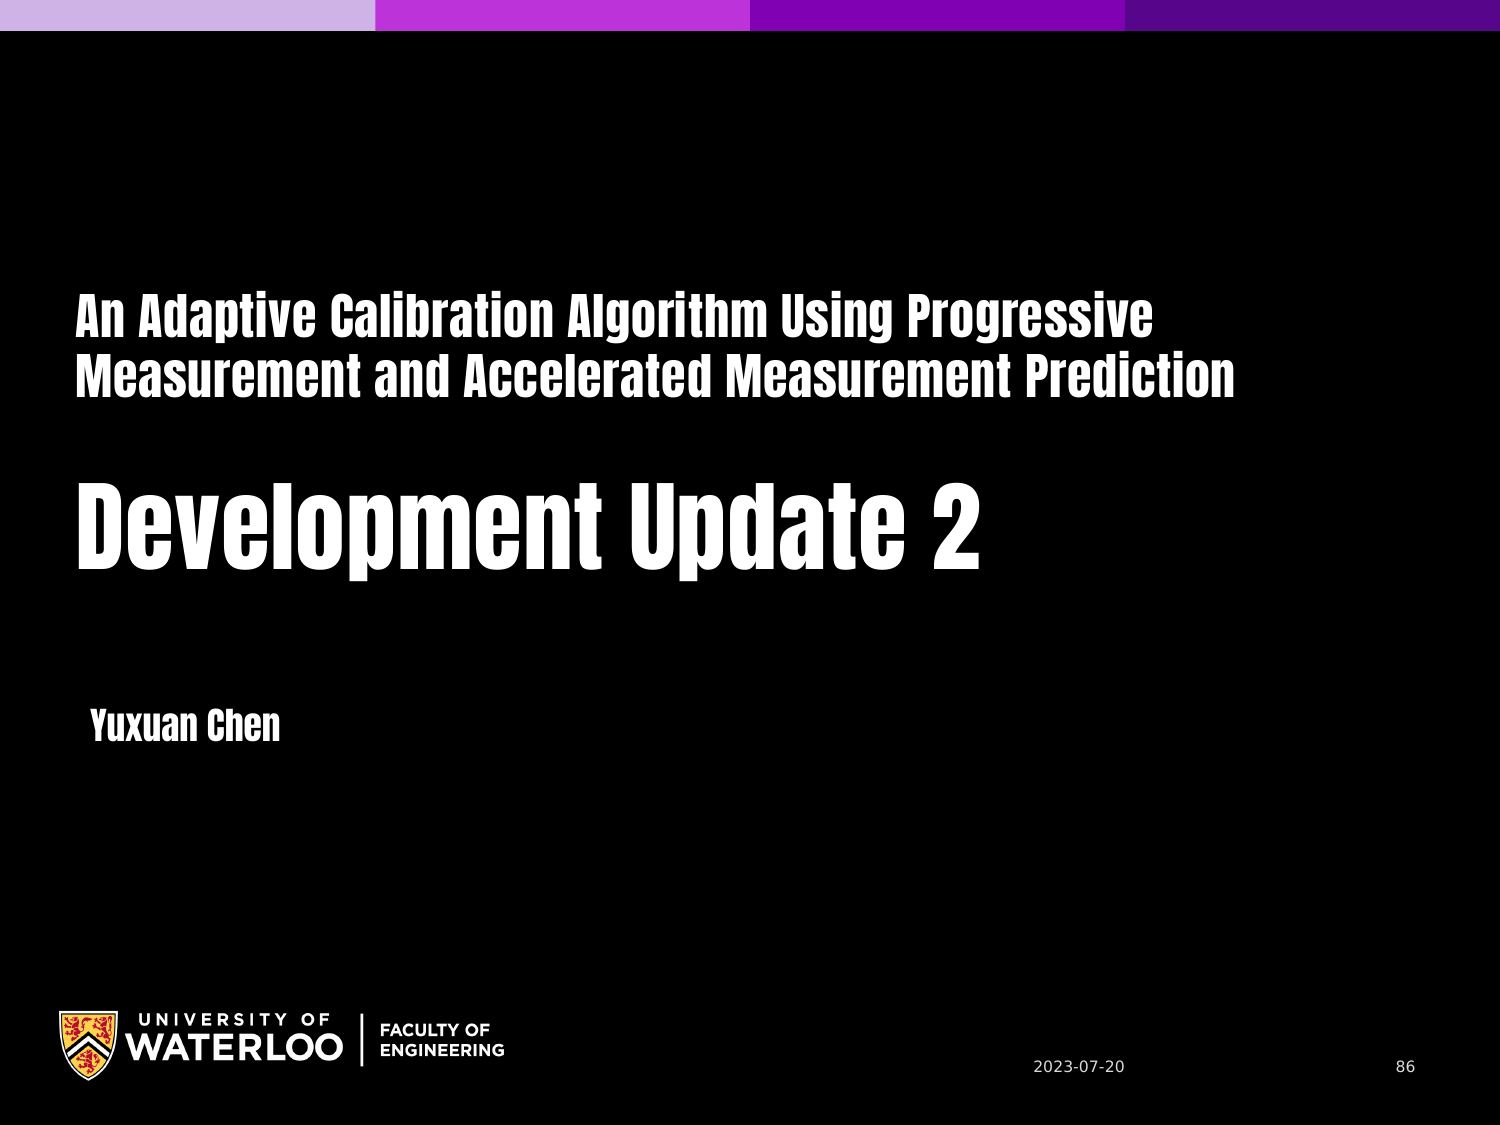

# An Adaptive Calibration Algorithm Using Progressive Measurement and Accelerated Measurement Prediction
Development Update 2
Yuxuan Chen
2023-07-20
86